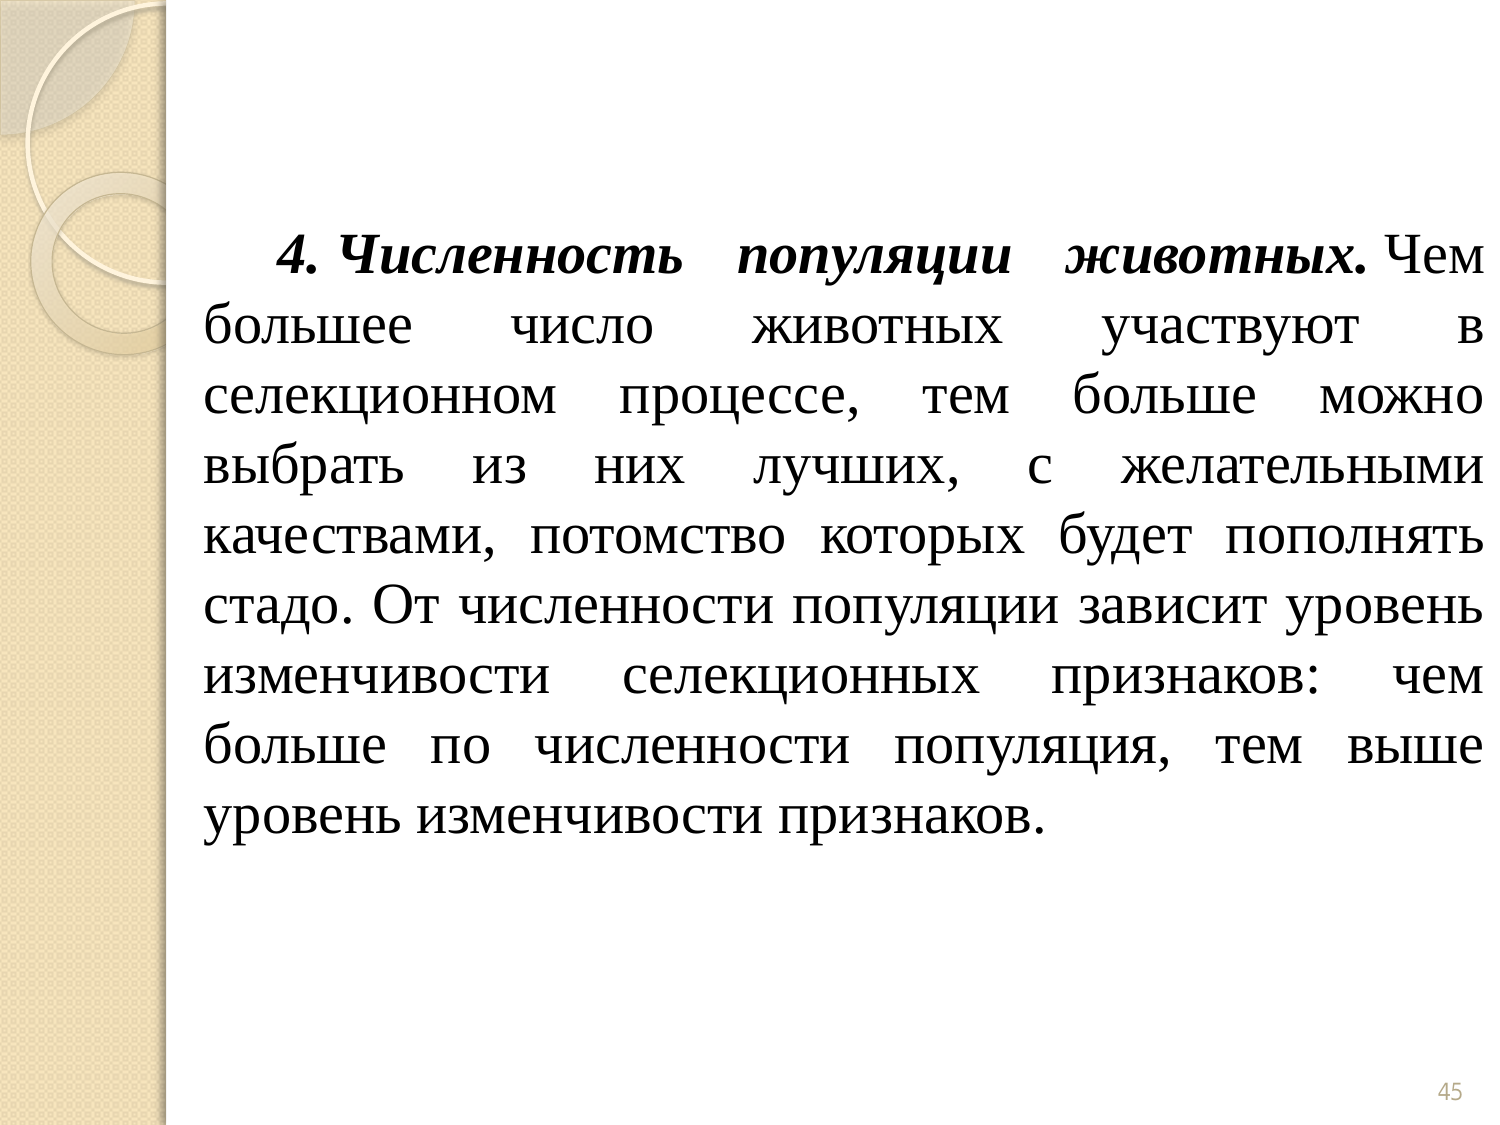

4. Численность популяции животных. Чем большее число животных участвуют в селекционном процессе, тем больше можно выбрать из них лучших, с желательными качествами, потомство которых будет пополнять стадо. От численности популяции зависит уровень изменчивости селекционных признаков: чем больше по численности популяция, тем выше уровень изменчивости признаков.

45